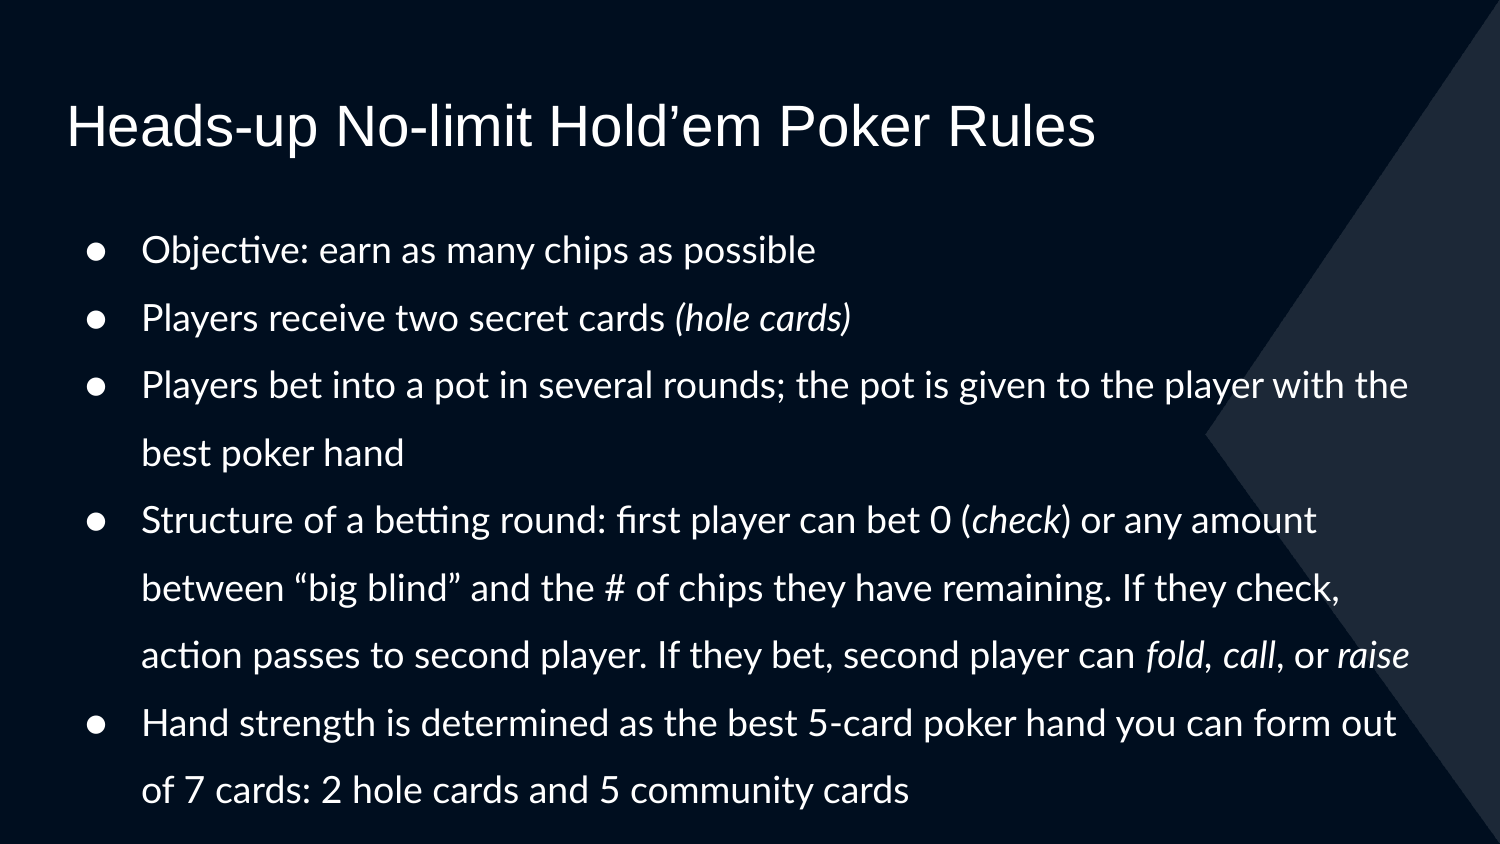

# Heads-up No-limit Hold’em Poker Rules
Objective: earn as many chips as possible
Players receive two secret cards (hole cards)
Players bet into a pot in several rounds; the pot is given to the player with the best poker hand
Structure of a betting round: first player can bet 0 (check) or any amount between “big blind” and the # of chips they have remaining. If they check, action passes to second player. If they bet, second player can fold, call, or raise
Hand strength is determined as the best 5-card poker hand you can form out of 7 cards: 2 hole cards and 5 community cards